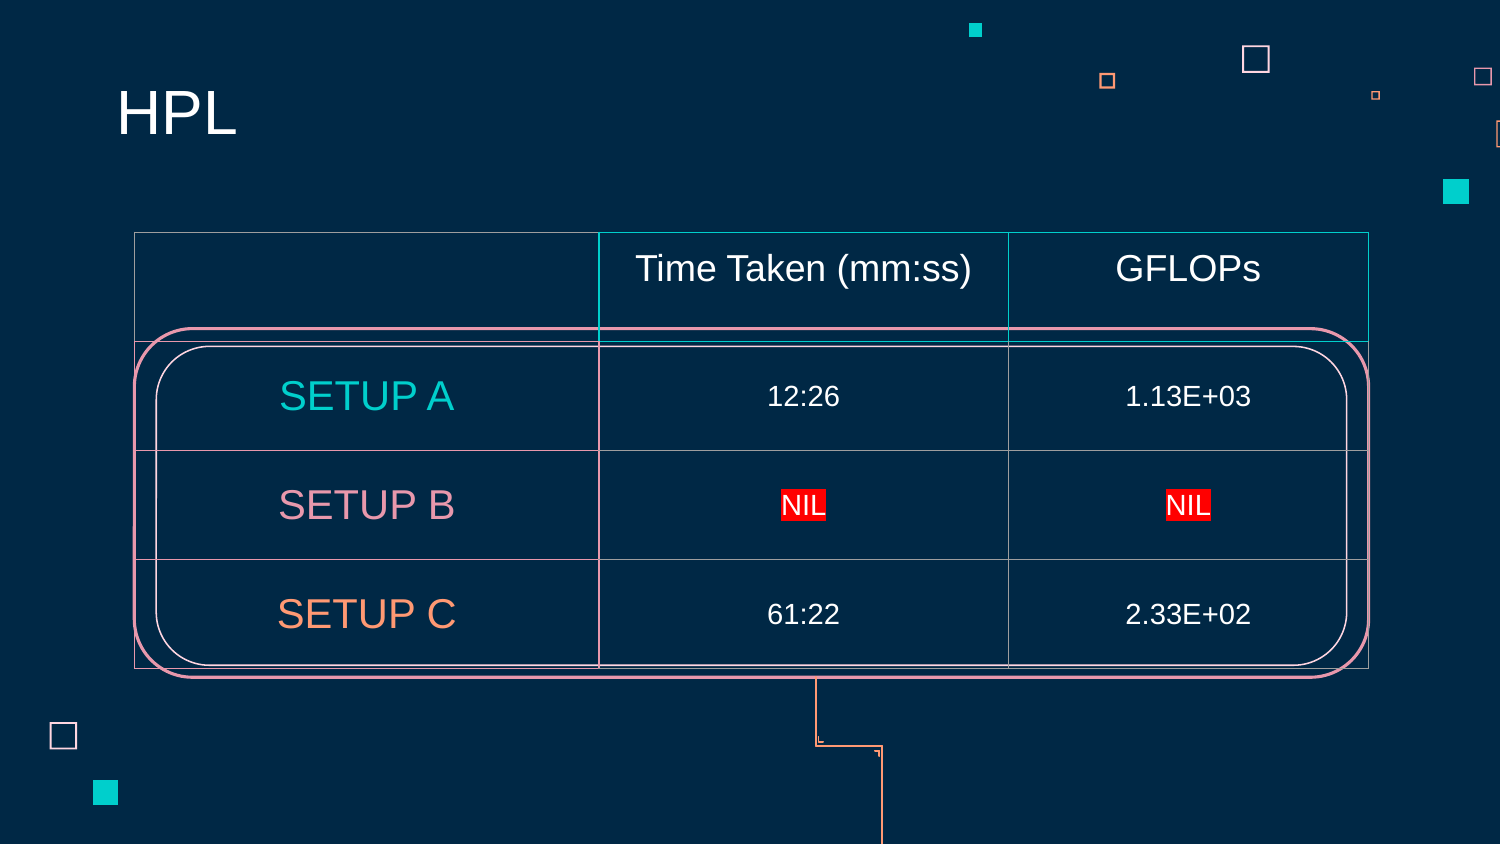

# HPL
|  | Time Taken (mm:ss) | GFLOPs |
| --- | --- | --- |
| SETUP A | 12:26 | 1.13E+03 |
| SETUP B | NIL | NIL |
| SETUP C | 61:22 | 2.33E+02 |